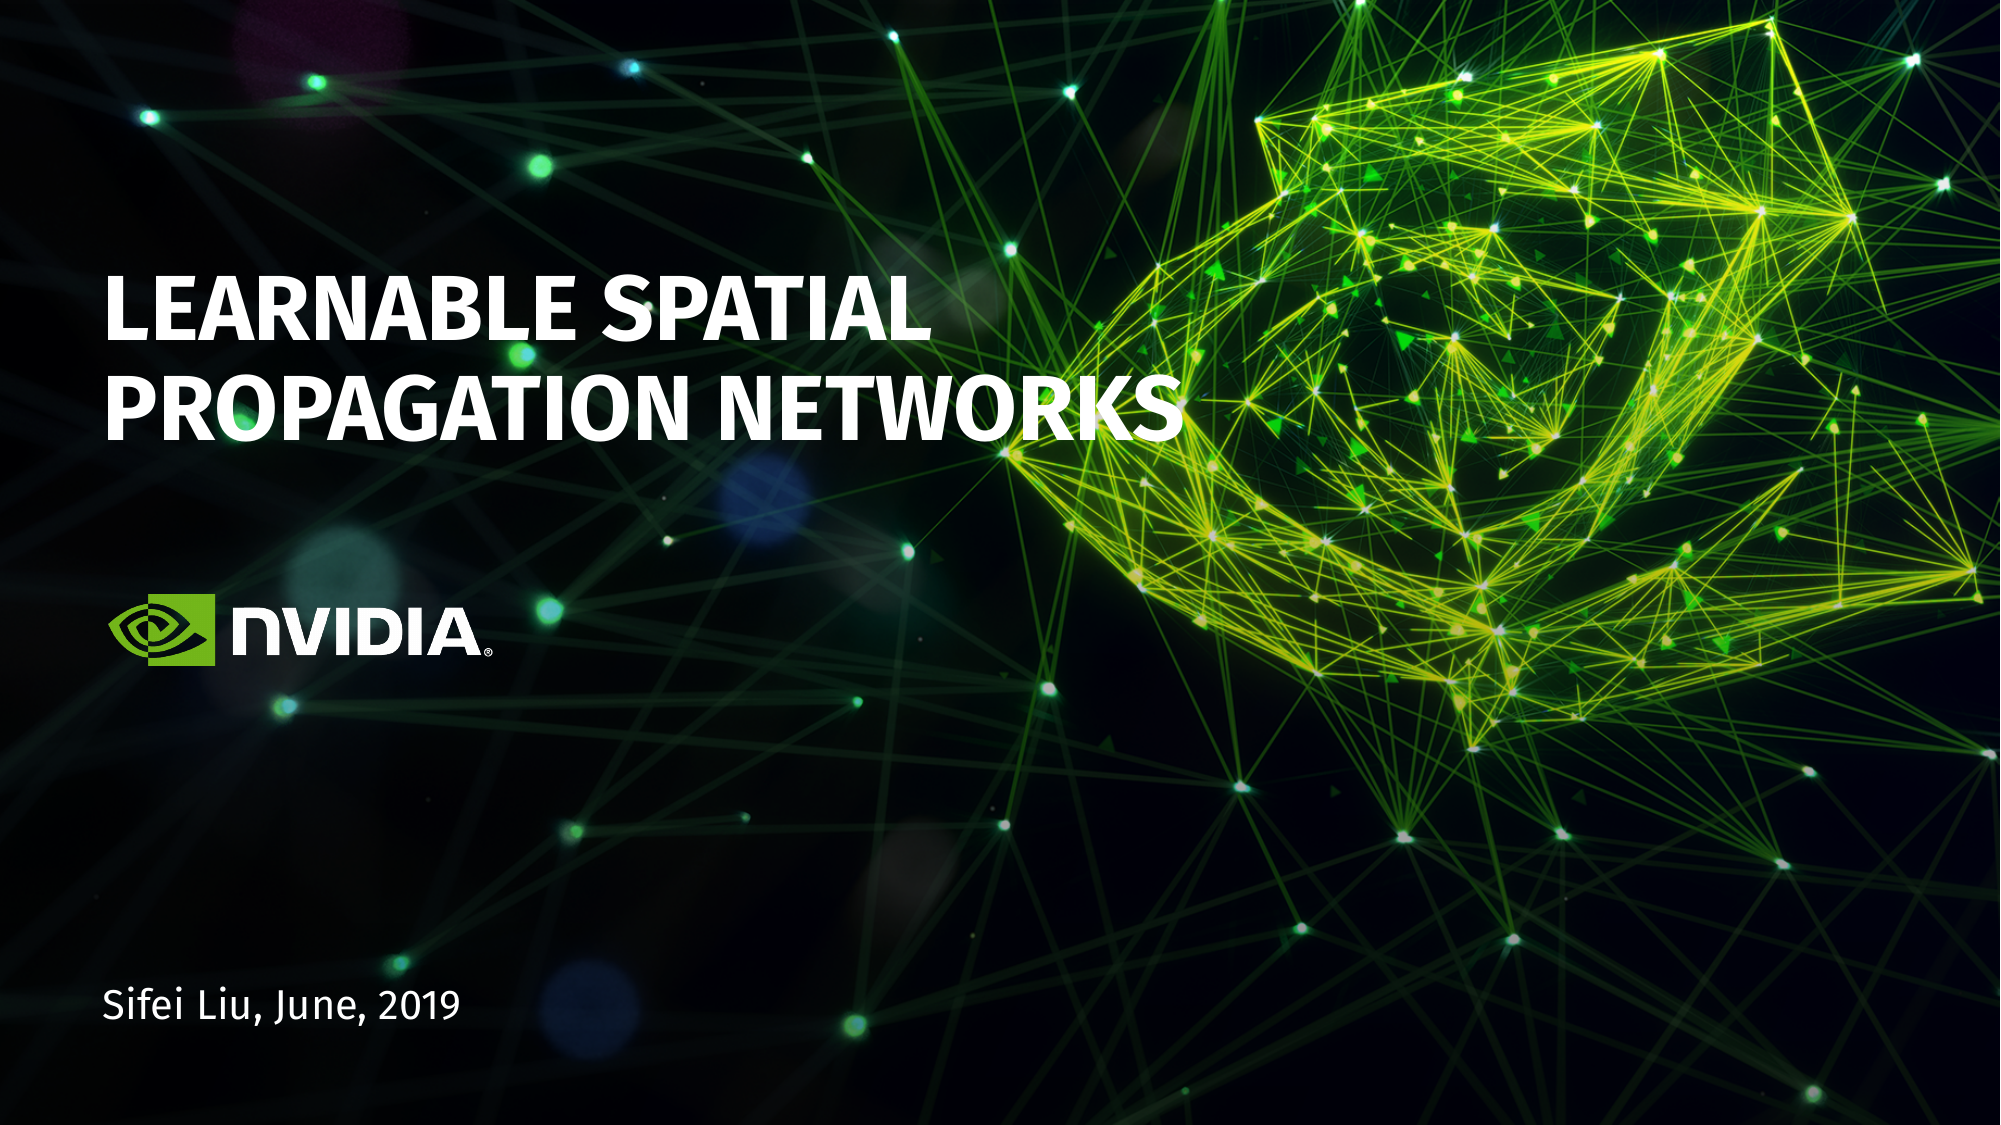

# Learnable Spatial propagation Networks
Sifei Liu, June, 2019